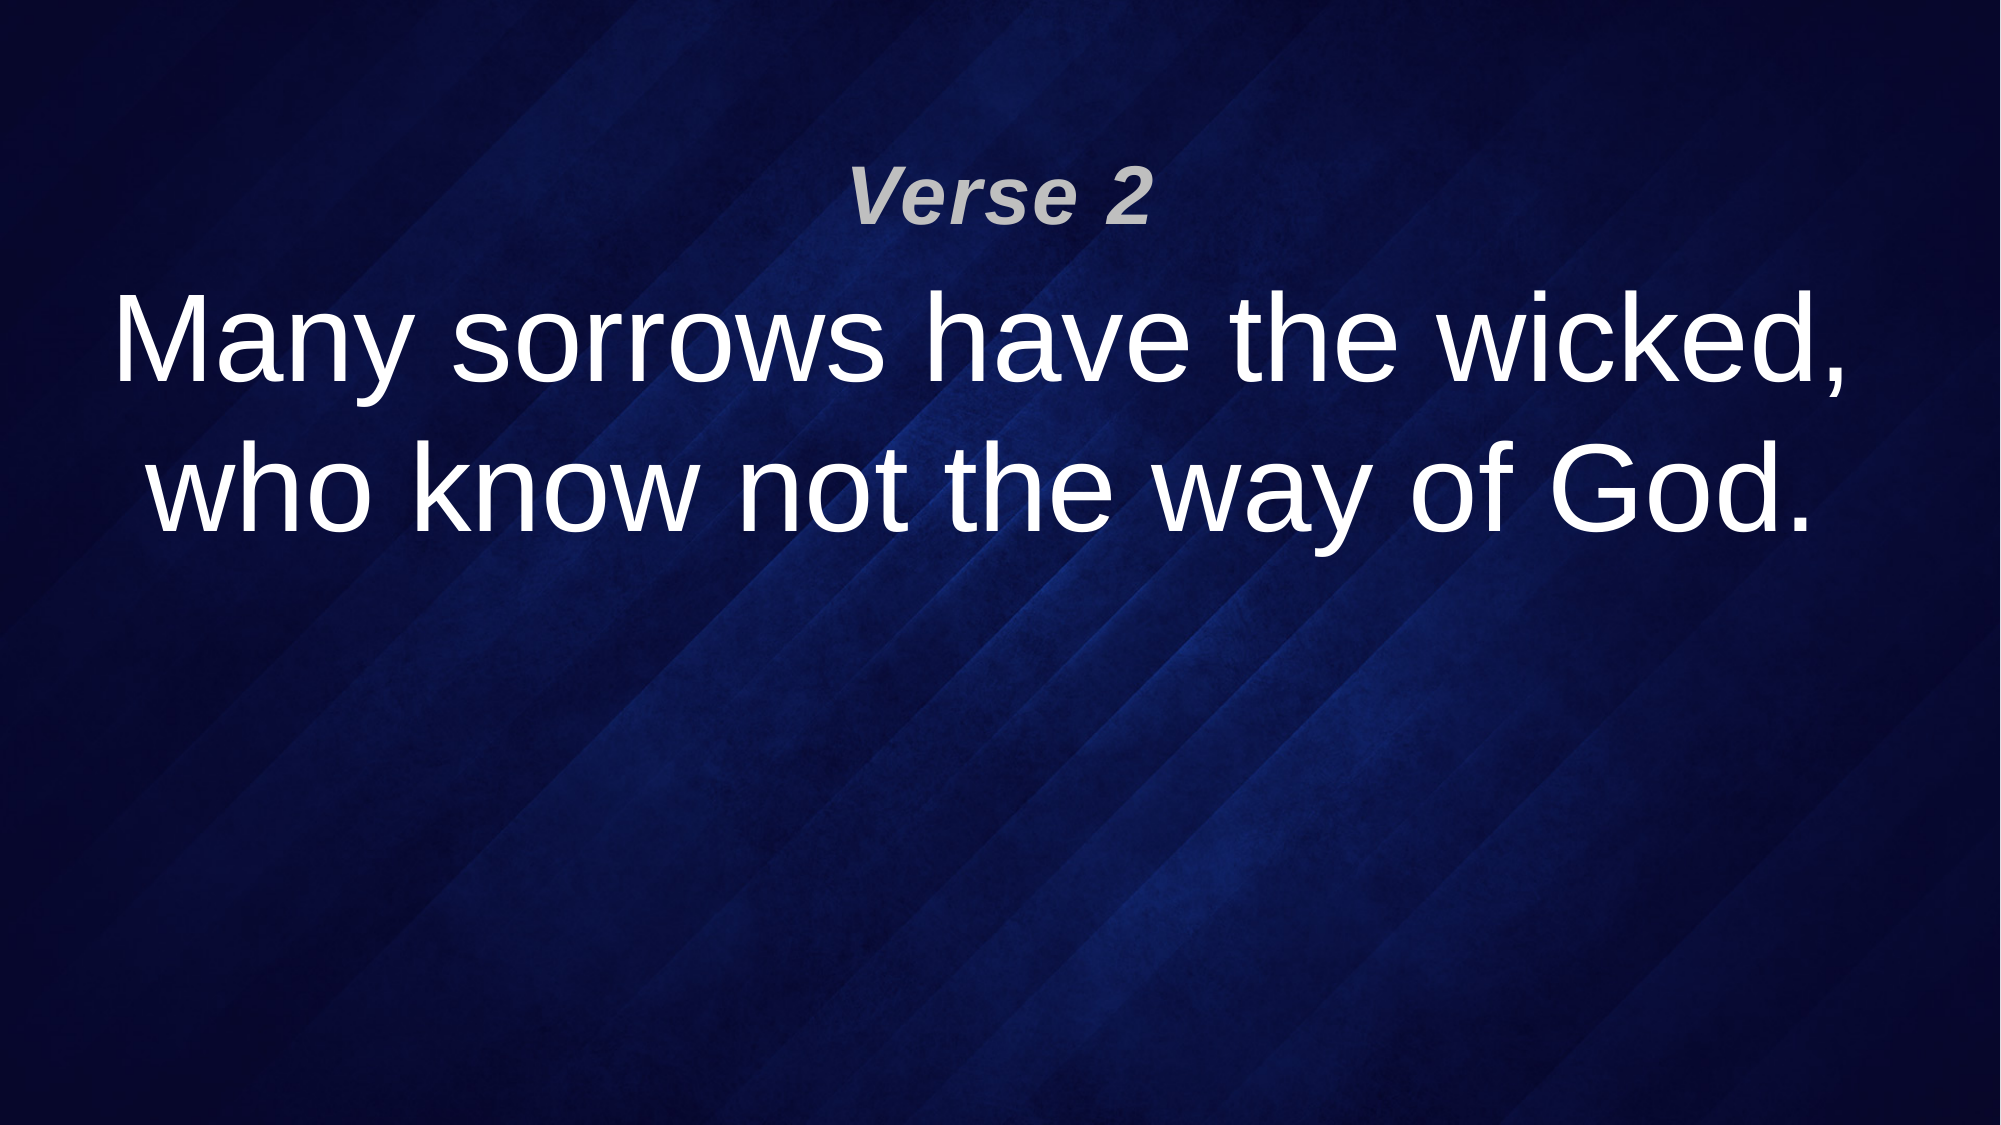

Verse 2
# Many sorrows have the wicked, who know not the way of God.